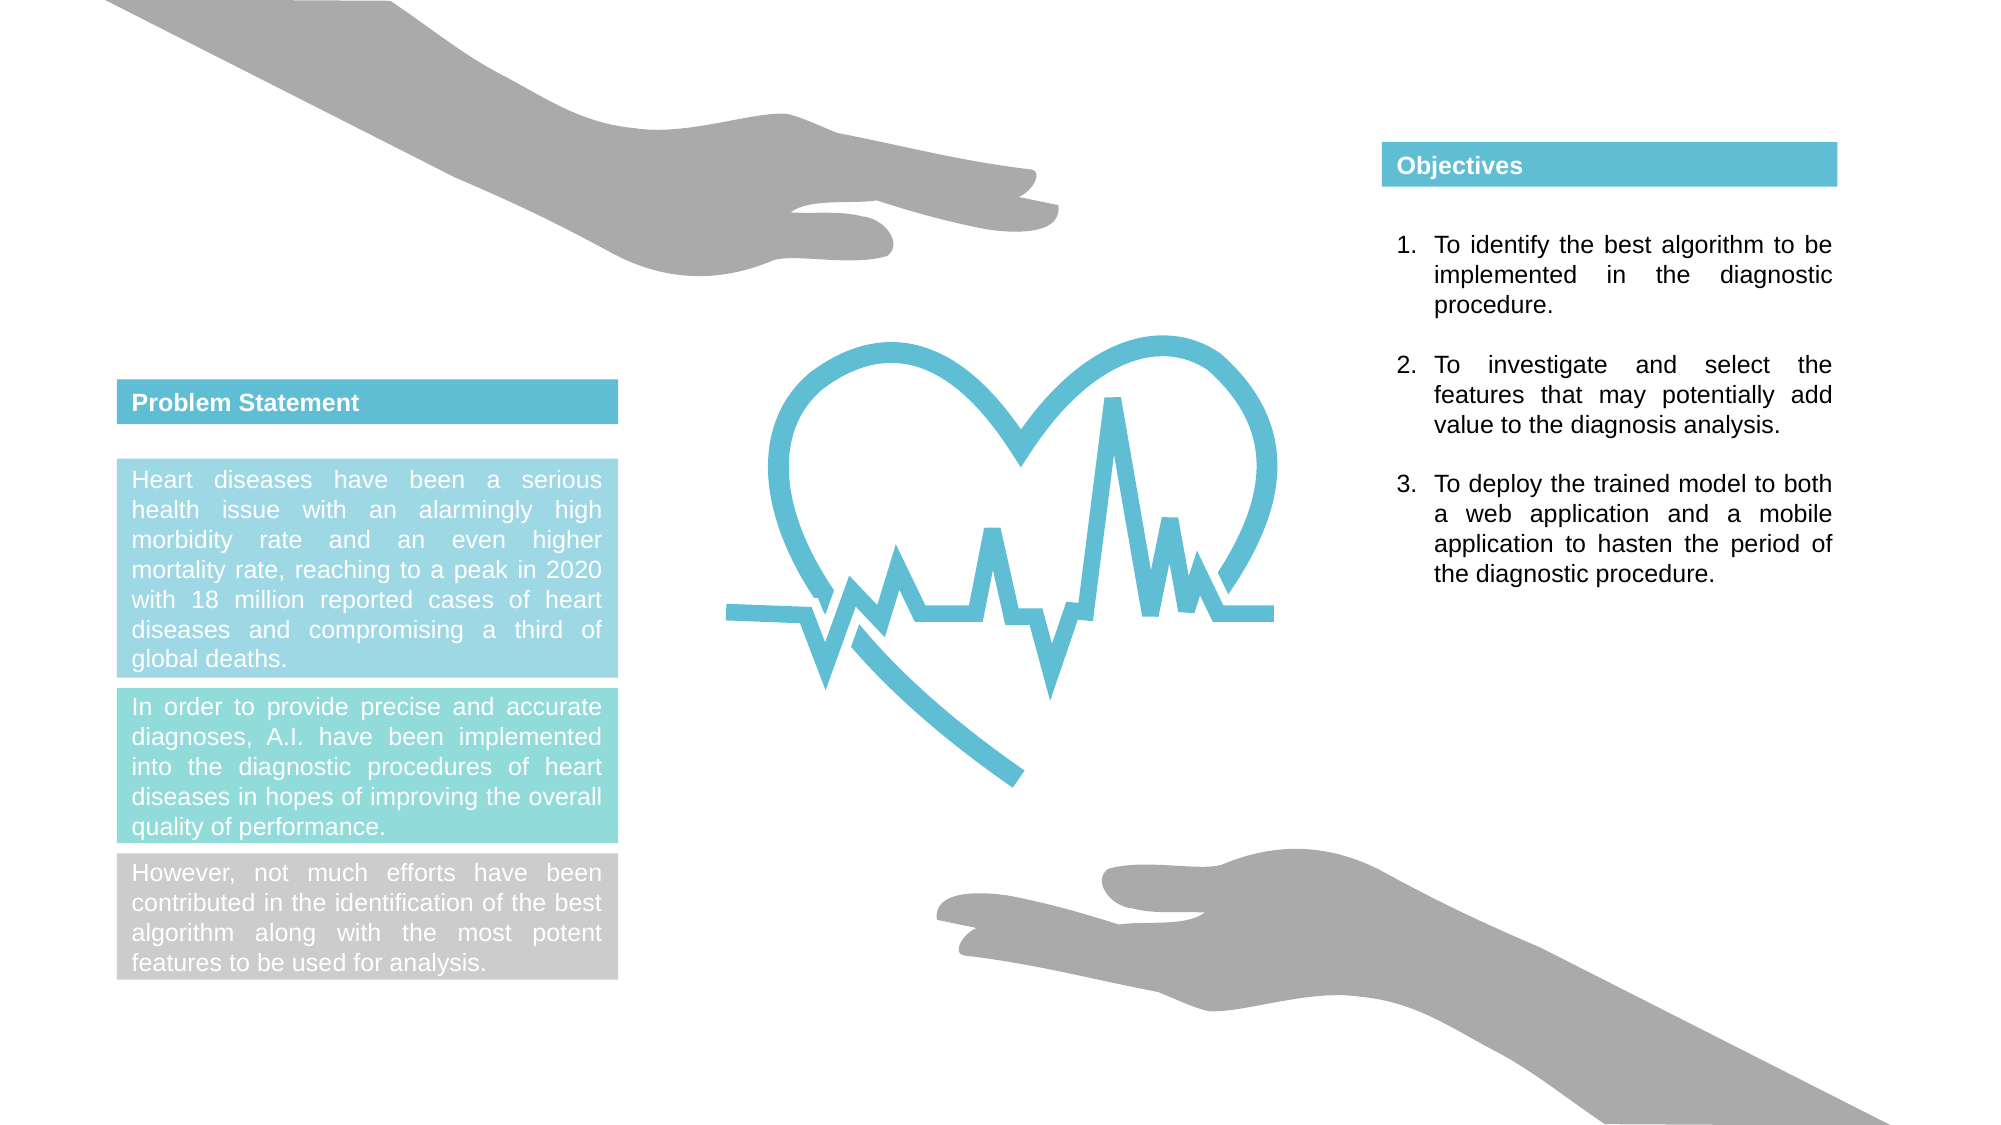

Objectives
To identify the best algorithm to be implemented in the diagnostic procedure.

To investigate and select the features that may potentially add value to the diagnosis analysis.

To deploy the trained model to both a web application and a mobile application to hasten the period of the diagnostic procedure.

Problem Statement
Heart diseases have been a serious health issue with an alarmingly high morbidity rate and an even higher mortality rate, reaching to a peak in 2020 with 18 million reported cases of heart diseases and compromising a third of global deaths.
In order to provide precise and accurate diagnoses, A.I. have been implemented into the diagnostic procedures of heart diseases in hopes of improving the overall quality of performance.

However, not much efforts have been contributed in the identification of the best algorithm along with the most potent features to be used for analysis.